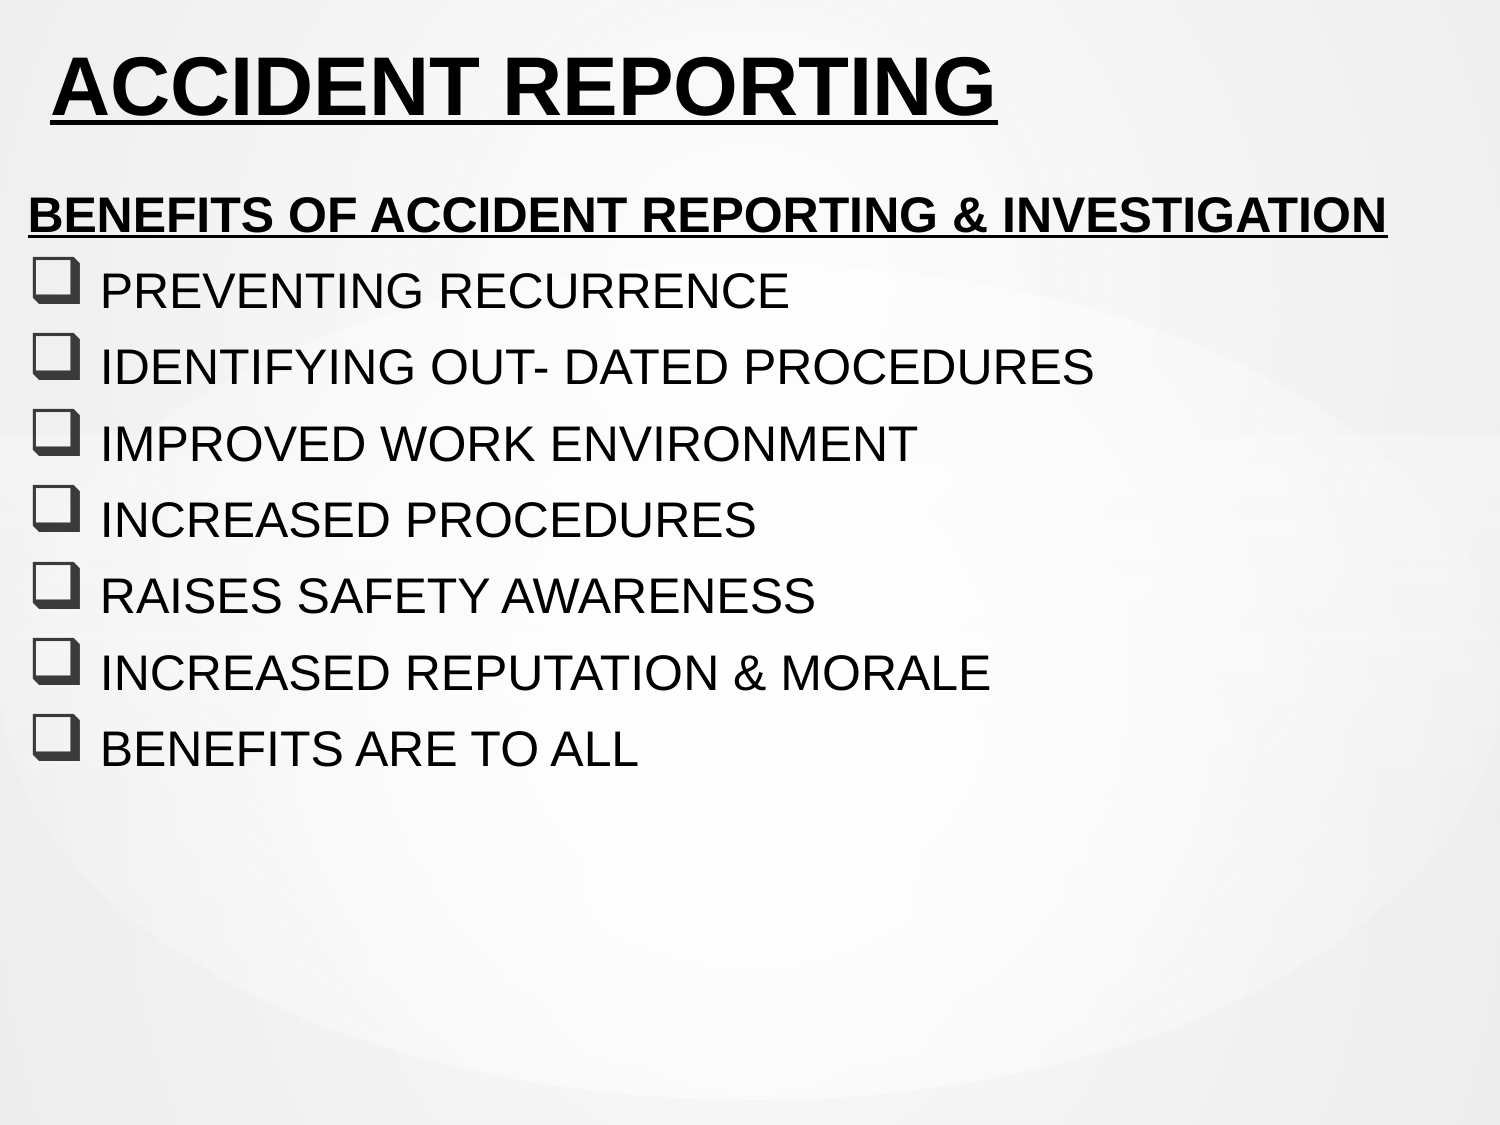

# ACCIDENT REPORTING
BENEFITS OF ACCIDENT REPORTING & INVESTIGATION
 PREVENTING RECURRENCE
 IDENTIFYING OUT- DATED PROCEDURES
 IMPROVED WORK ENVIRONMENT
 INCREASED PROCEDURES
 RAISES SAFETY AWARENESS
 INCREASED REPUTATION & MORALE
 BENEFITS ARE TO ALL